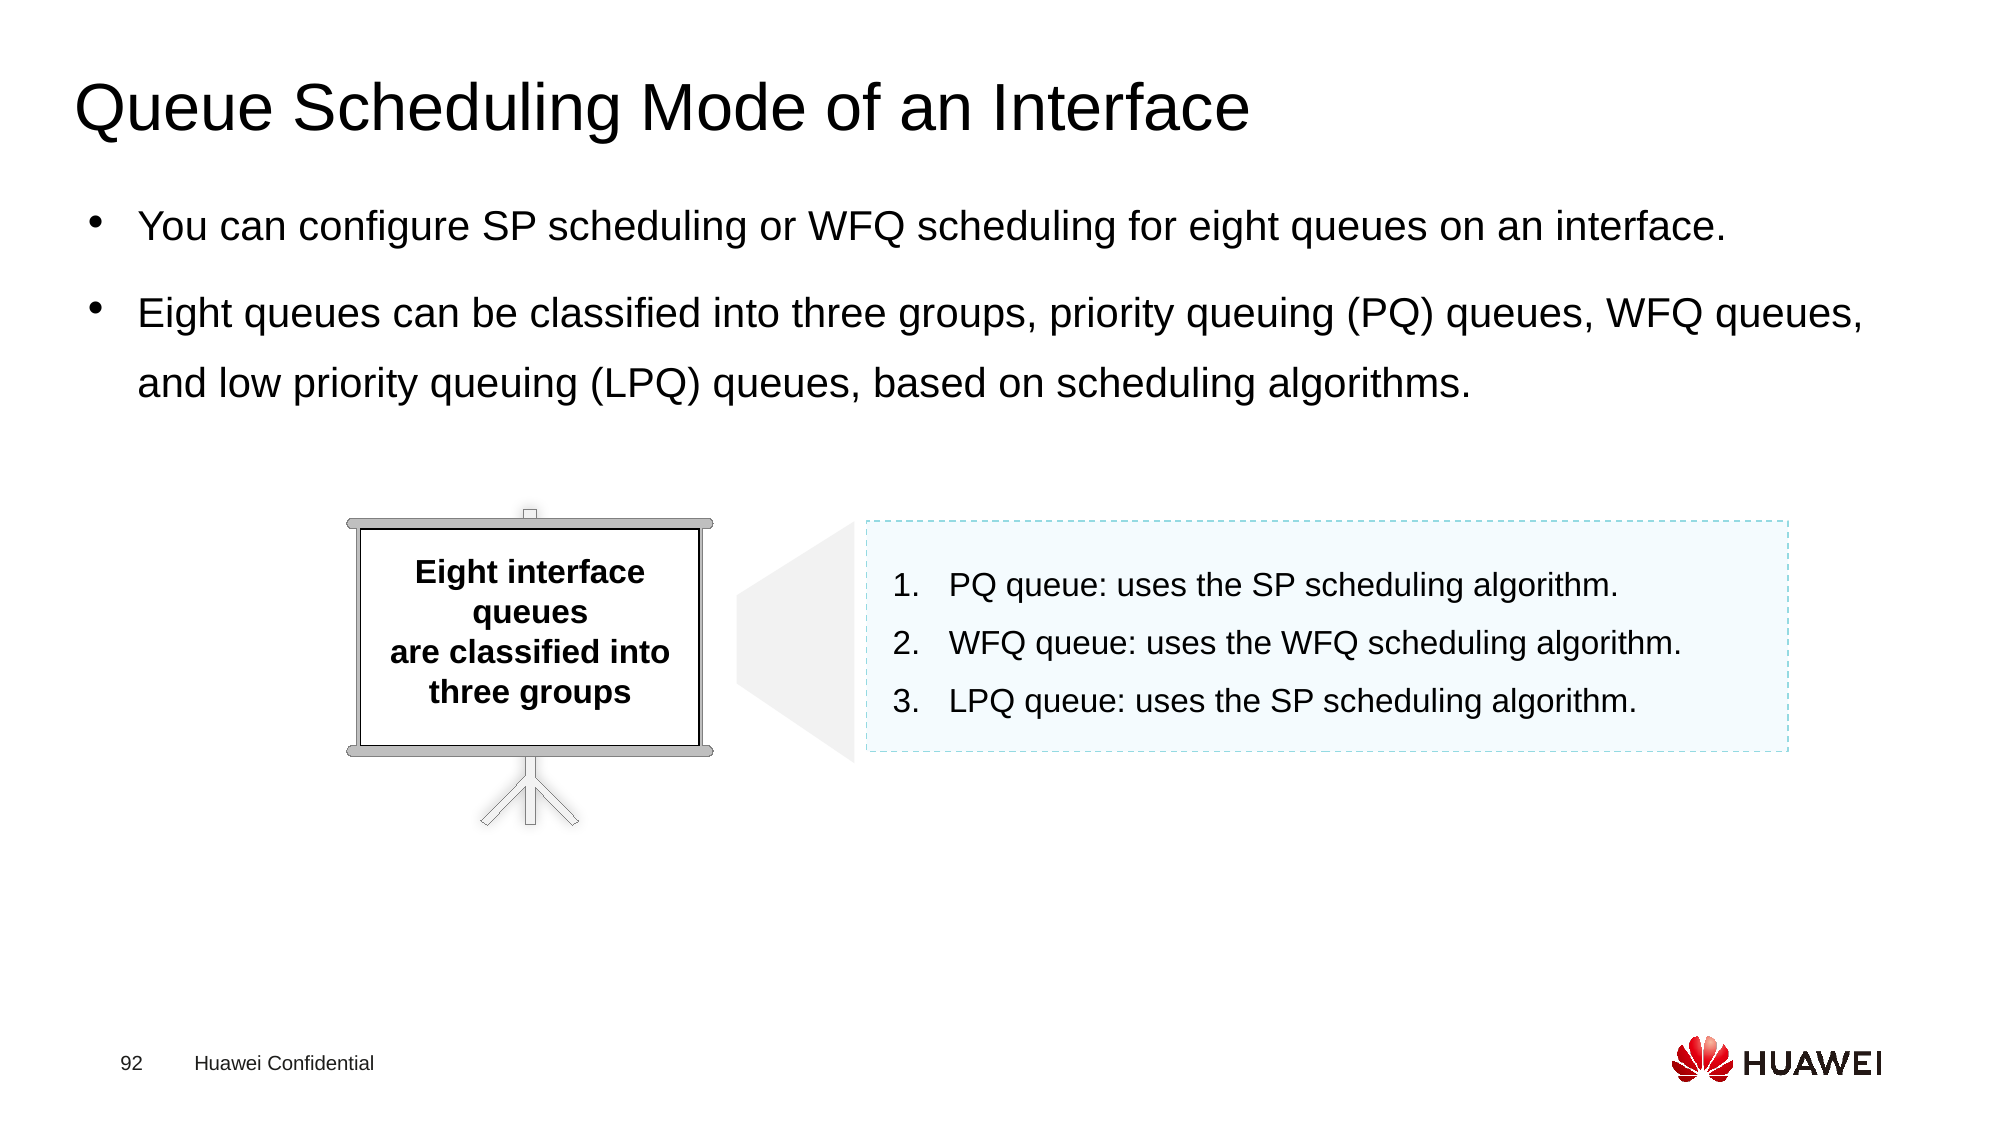

# Queue Scheduling Mode of an Interface
You can configure SP scheduling or WFQ scheduling for eight queues on an interface.
Eight queues can be classified into three groups, priority queuing (PQ) queues, WFQ queues, and low priority queuing (LPQ) queues, based on scheduling algorithms.

PQ queue: uses the SP scheduling algorithm.
WFQ queue: uses the WFQ scheduling algorithm.
LPQ queue: uses the SP scheduling algorithm.

Eight interface queues
are classified into three groups